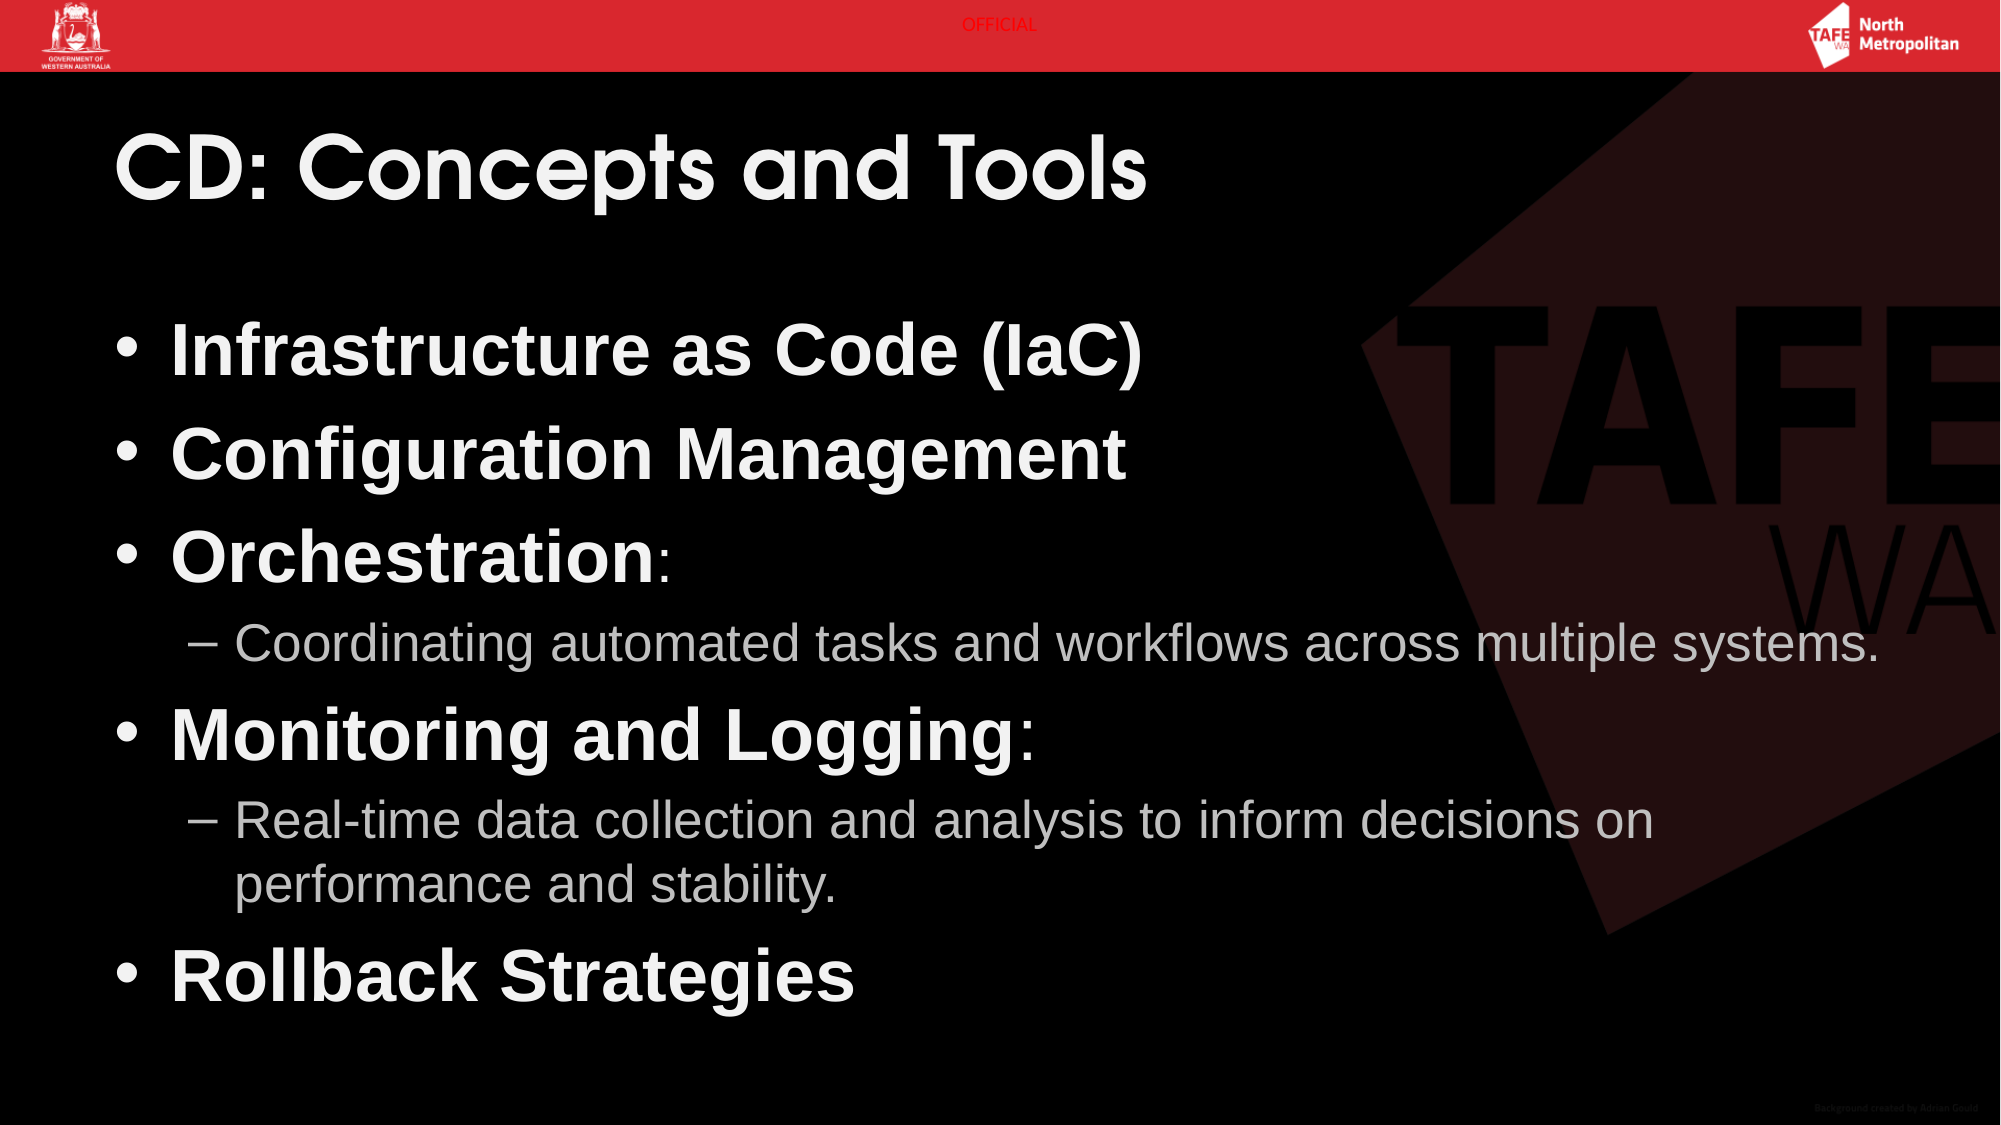

# CD: Concepts and Tools
Infrastructure as Code (IaC)
Configuration Management
Orchestration:
Coordinating automated tasks and workflows across multiple systems.
Monitoring and Logging:
Real-time data collection and analysis to inform decisions on performance and stability.
Rollback Strategies